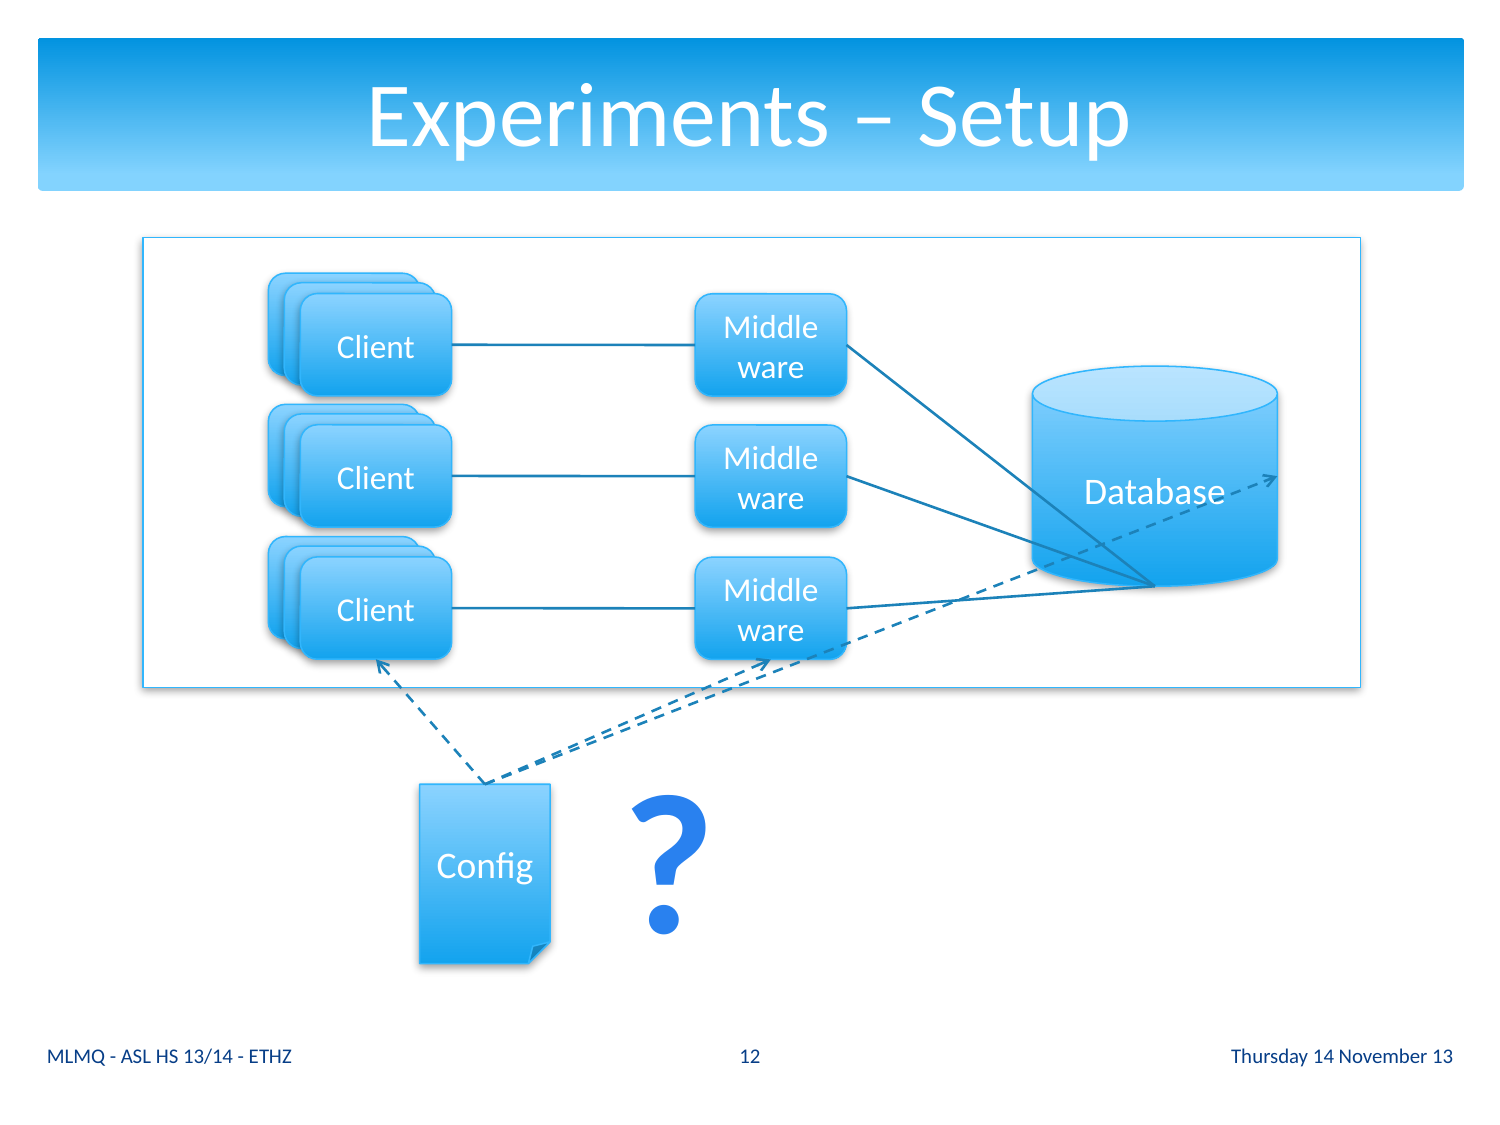

# Experiments – Setup

Client
Client
Client
Middleware
Database
Client
Client
Client
Middleware
Client
Client
Client
Middleware
?
Config
12
MLMQ - ASL HS 13/14 - ETHZ
Thursday 14 November 13